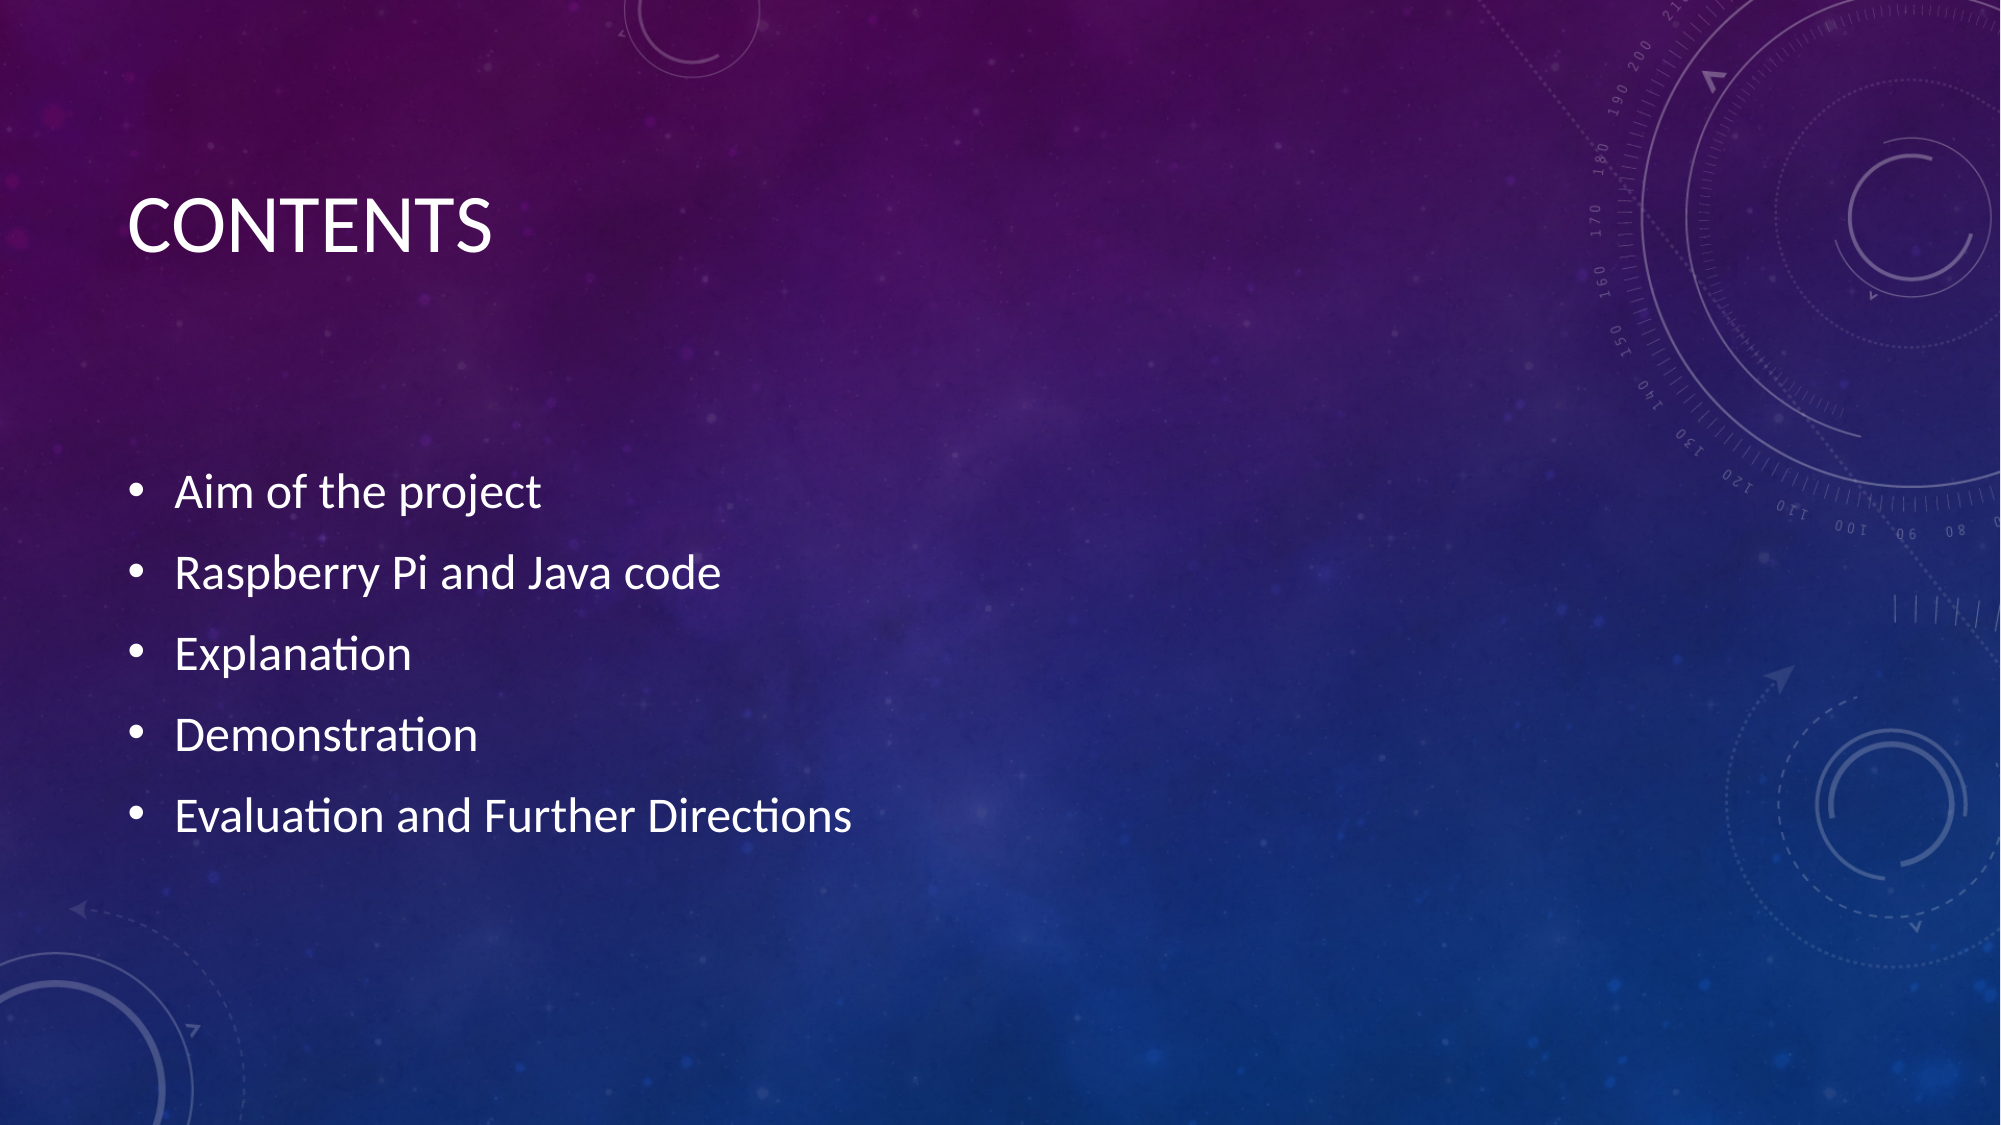

# Contents
Aim of the project
Raspberry Pi and Java code
Explanation
Demonstration
Evaluation and Further Directions